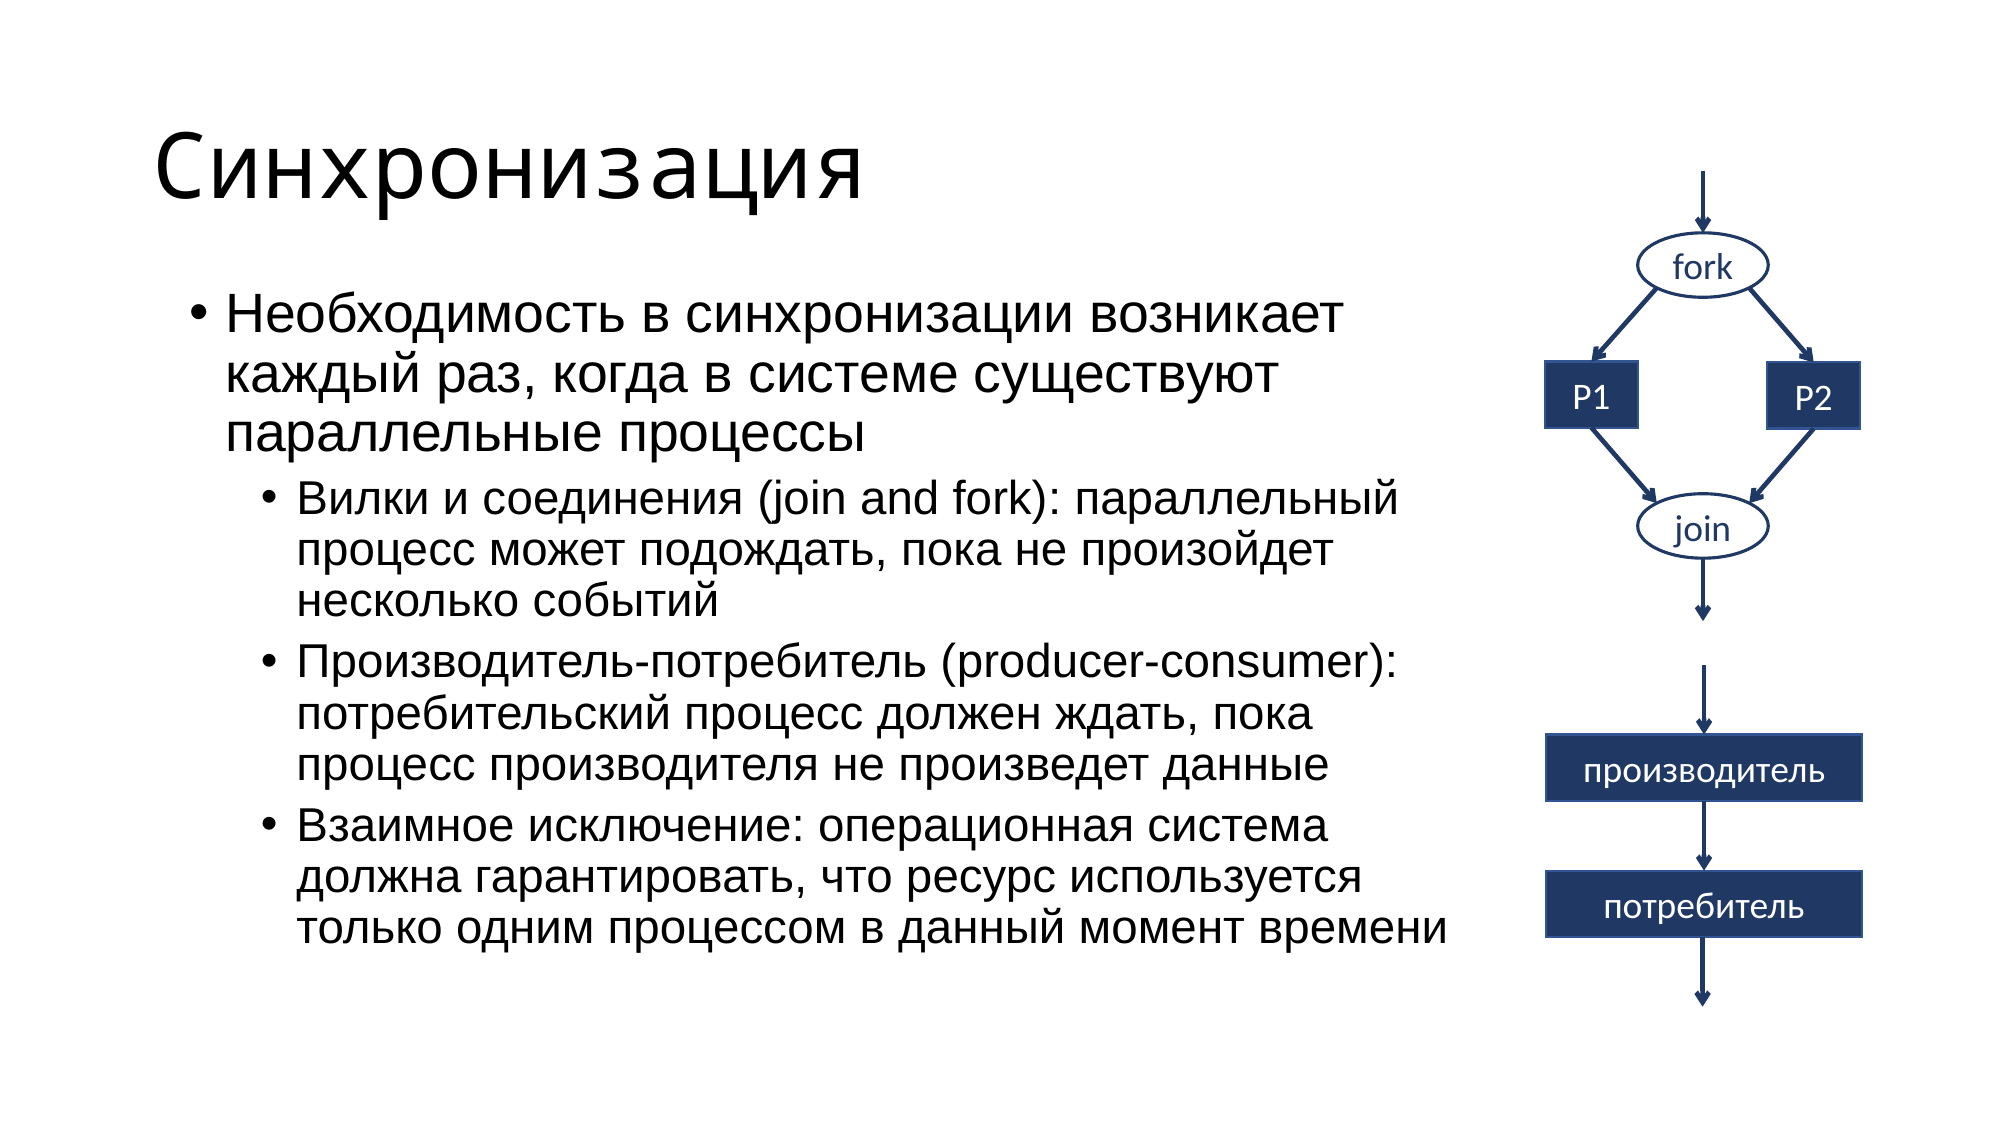

# Синхронизация
fork
P1
P2
join
Необходимость в синхронизации возникает каждый раз, когда в системе существуют параллельные процессы
Вилки и соединения (join and fork): параллельный процесс может подождать, пока не произойдет несколько событий
Производитель-потребитель (producer-consumer): потребительский процесс должен ждать, пока процесс производителя не произведет данные
Взаимное исключение: операционная система должна гарантировать, что ресурс используется только одним процессом в данный момент времени
производитель
потребитель